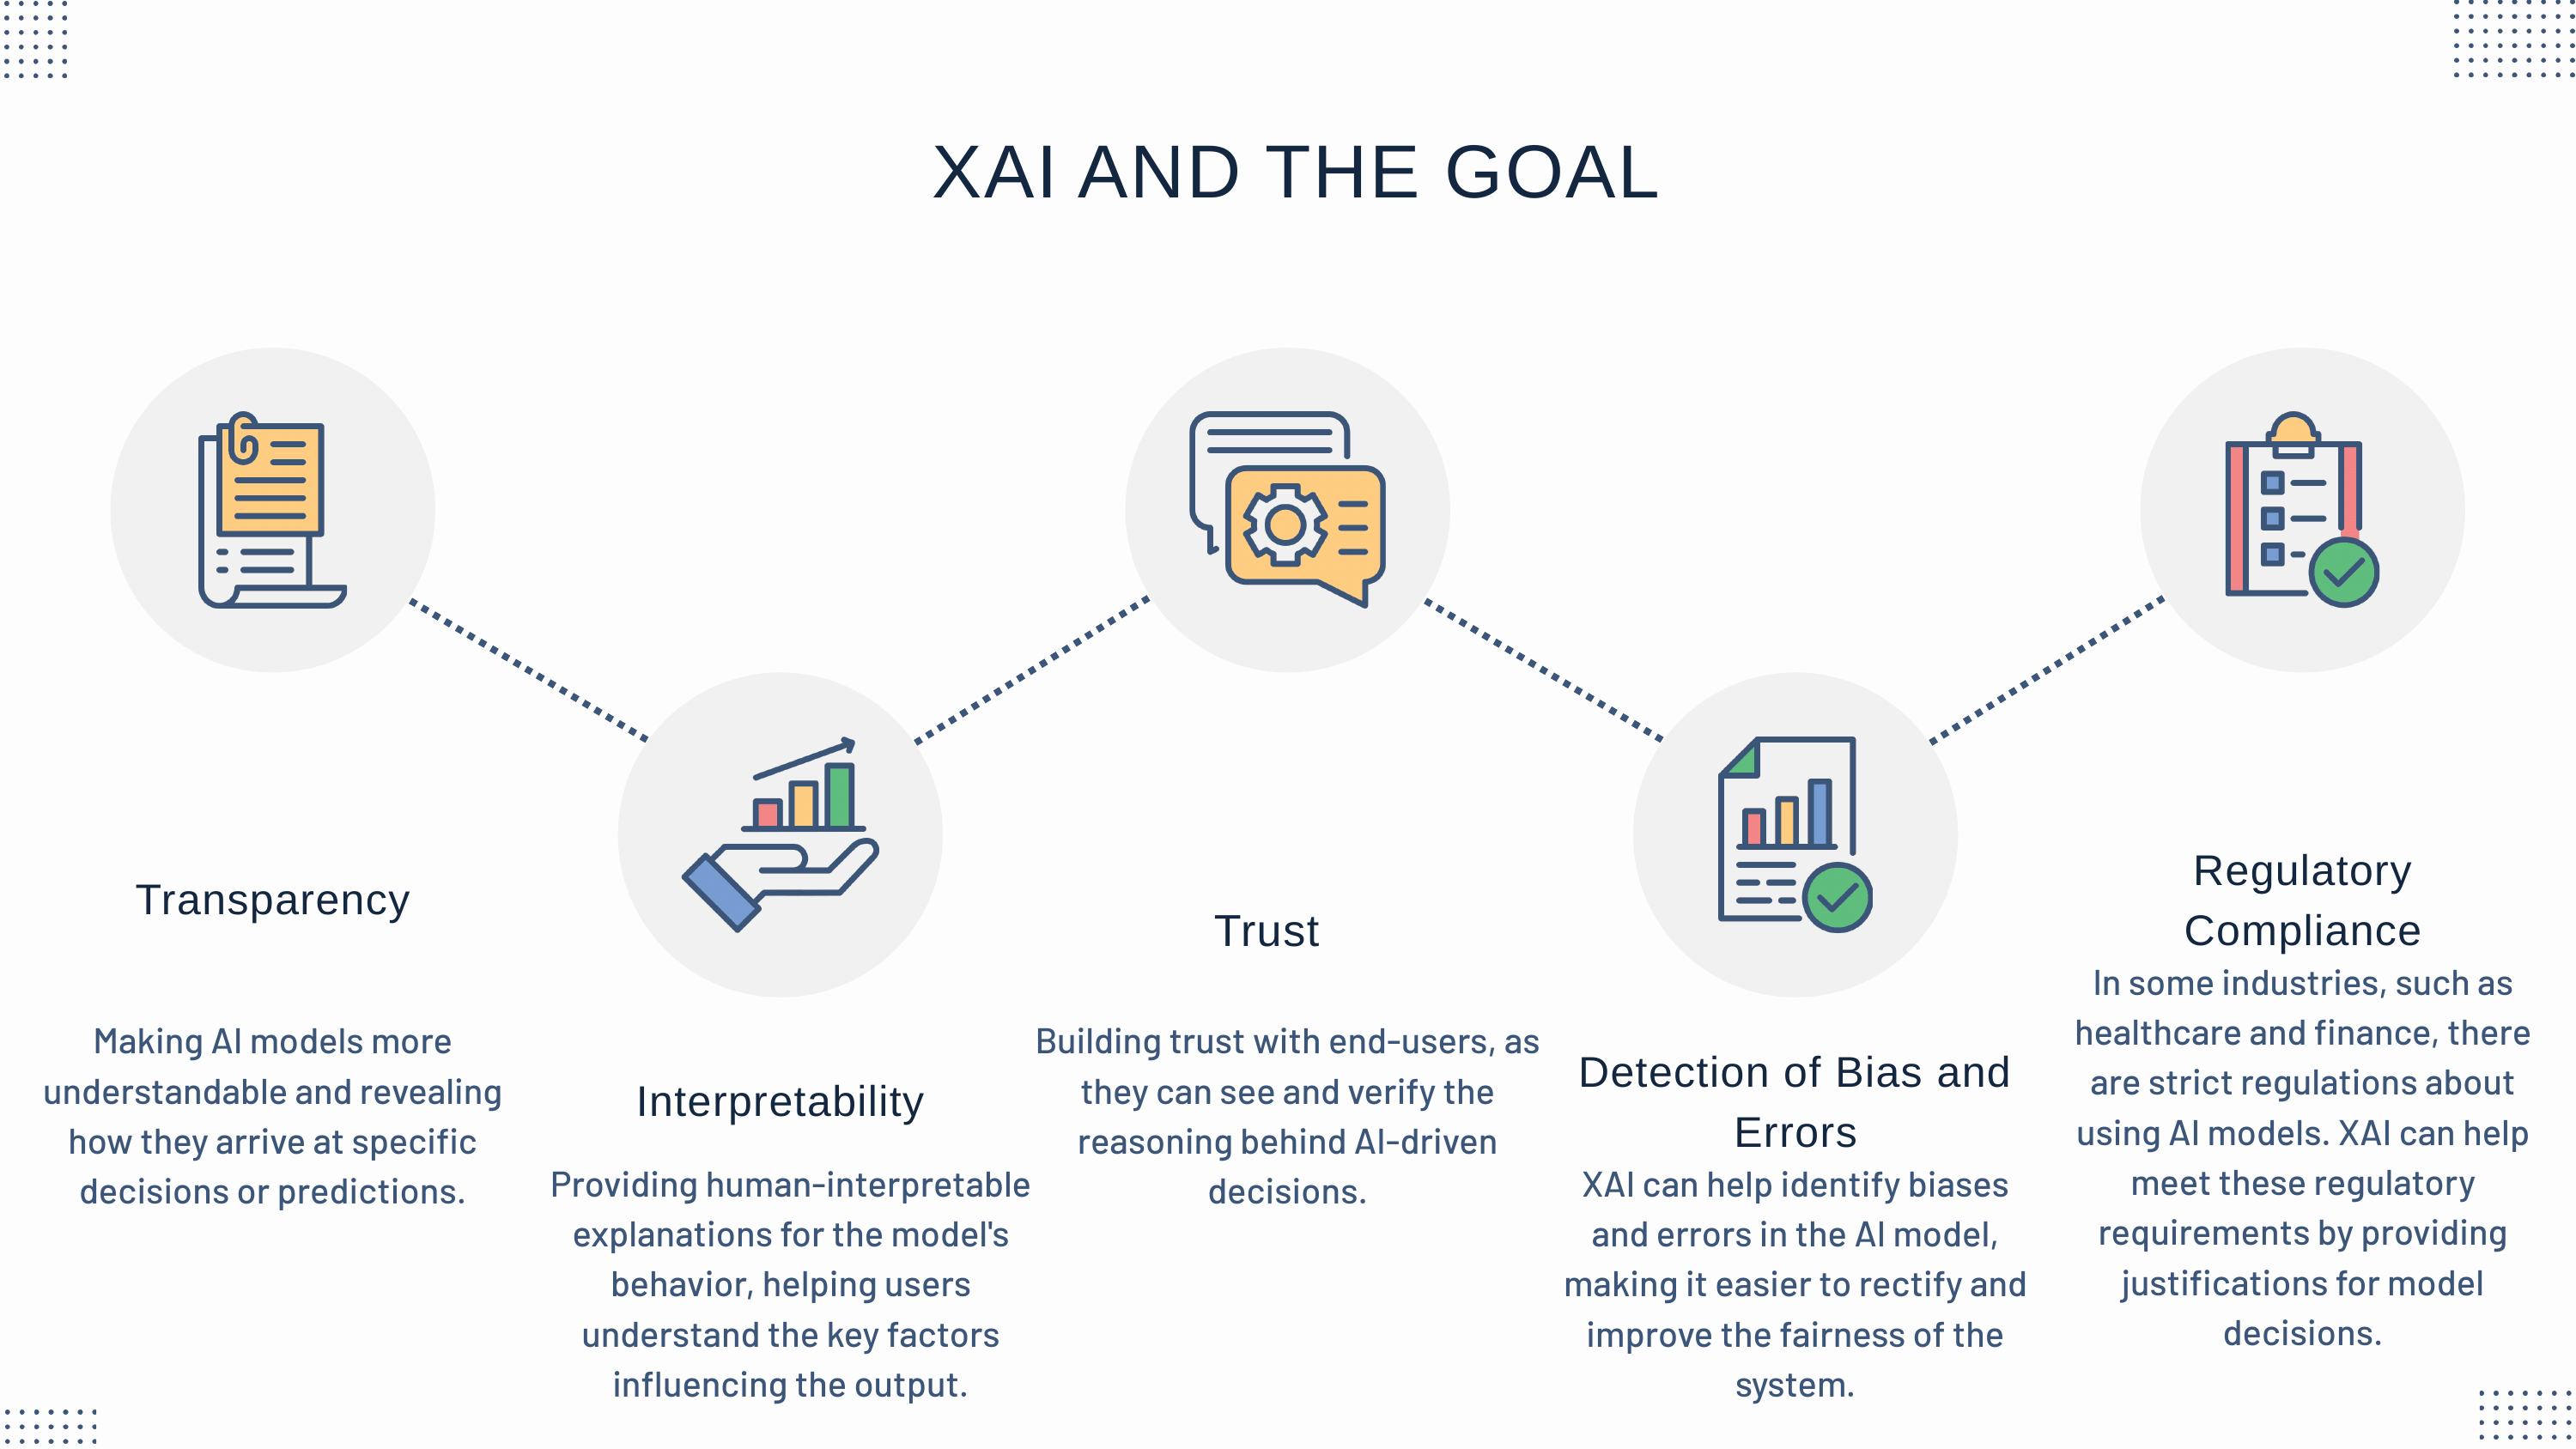

XAI AND THE GOAL

Regulatory Compliance
Transparency
Trust
In some industries, such as healthcare and finance, there are strict regulations about using AI models. XAI can help meet these regulatory requirements by providing justifications for model decisions.

Making AI models more understandable and revealing how they arrive at specific decisions or predictions.

Building trust with end-users, as they can see and verify the reasoning behind AI-driven decisions.
Detection of Bias and Errors
Interpretability
Providing human-interpretable explanations for the model's behavior, helping users understand the key factors influencing the output.
XAI can help identify biases and errors in the AI model, making it easier to rectify and improve the fairness of the system.